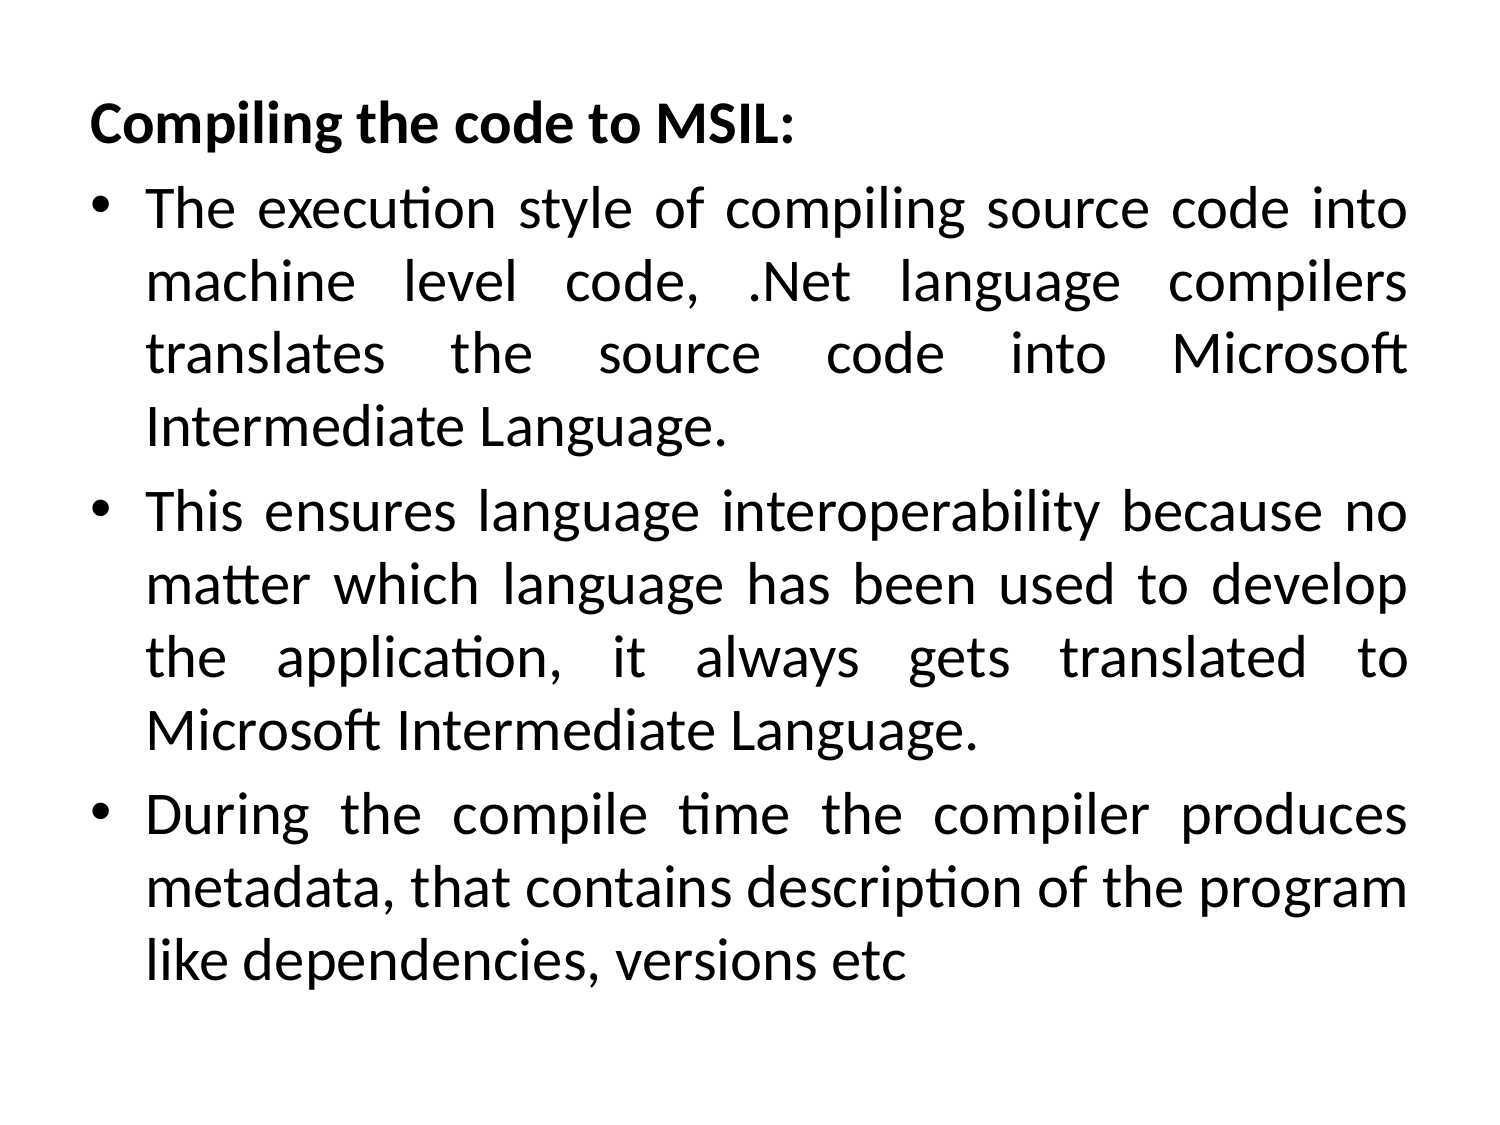

Compiling the code to MSIL:
The execution style of compiling source code into machine level code, .Net language compilers translates the source code into Microsoft Intermediate Language.
This ensures language interoperability because no matter which language has been used to develop the application, it always gets translated to Microsoft Intermediate Language.
During the compile time the compiler produces metadata, that contains description of the program like dependencies, versions etc